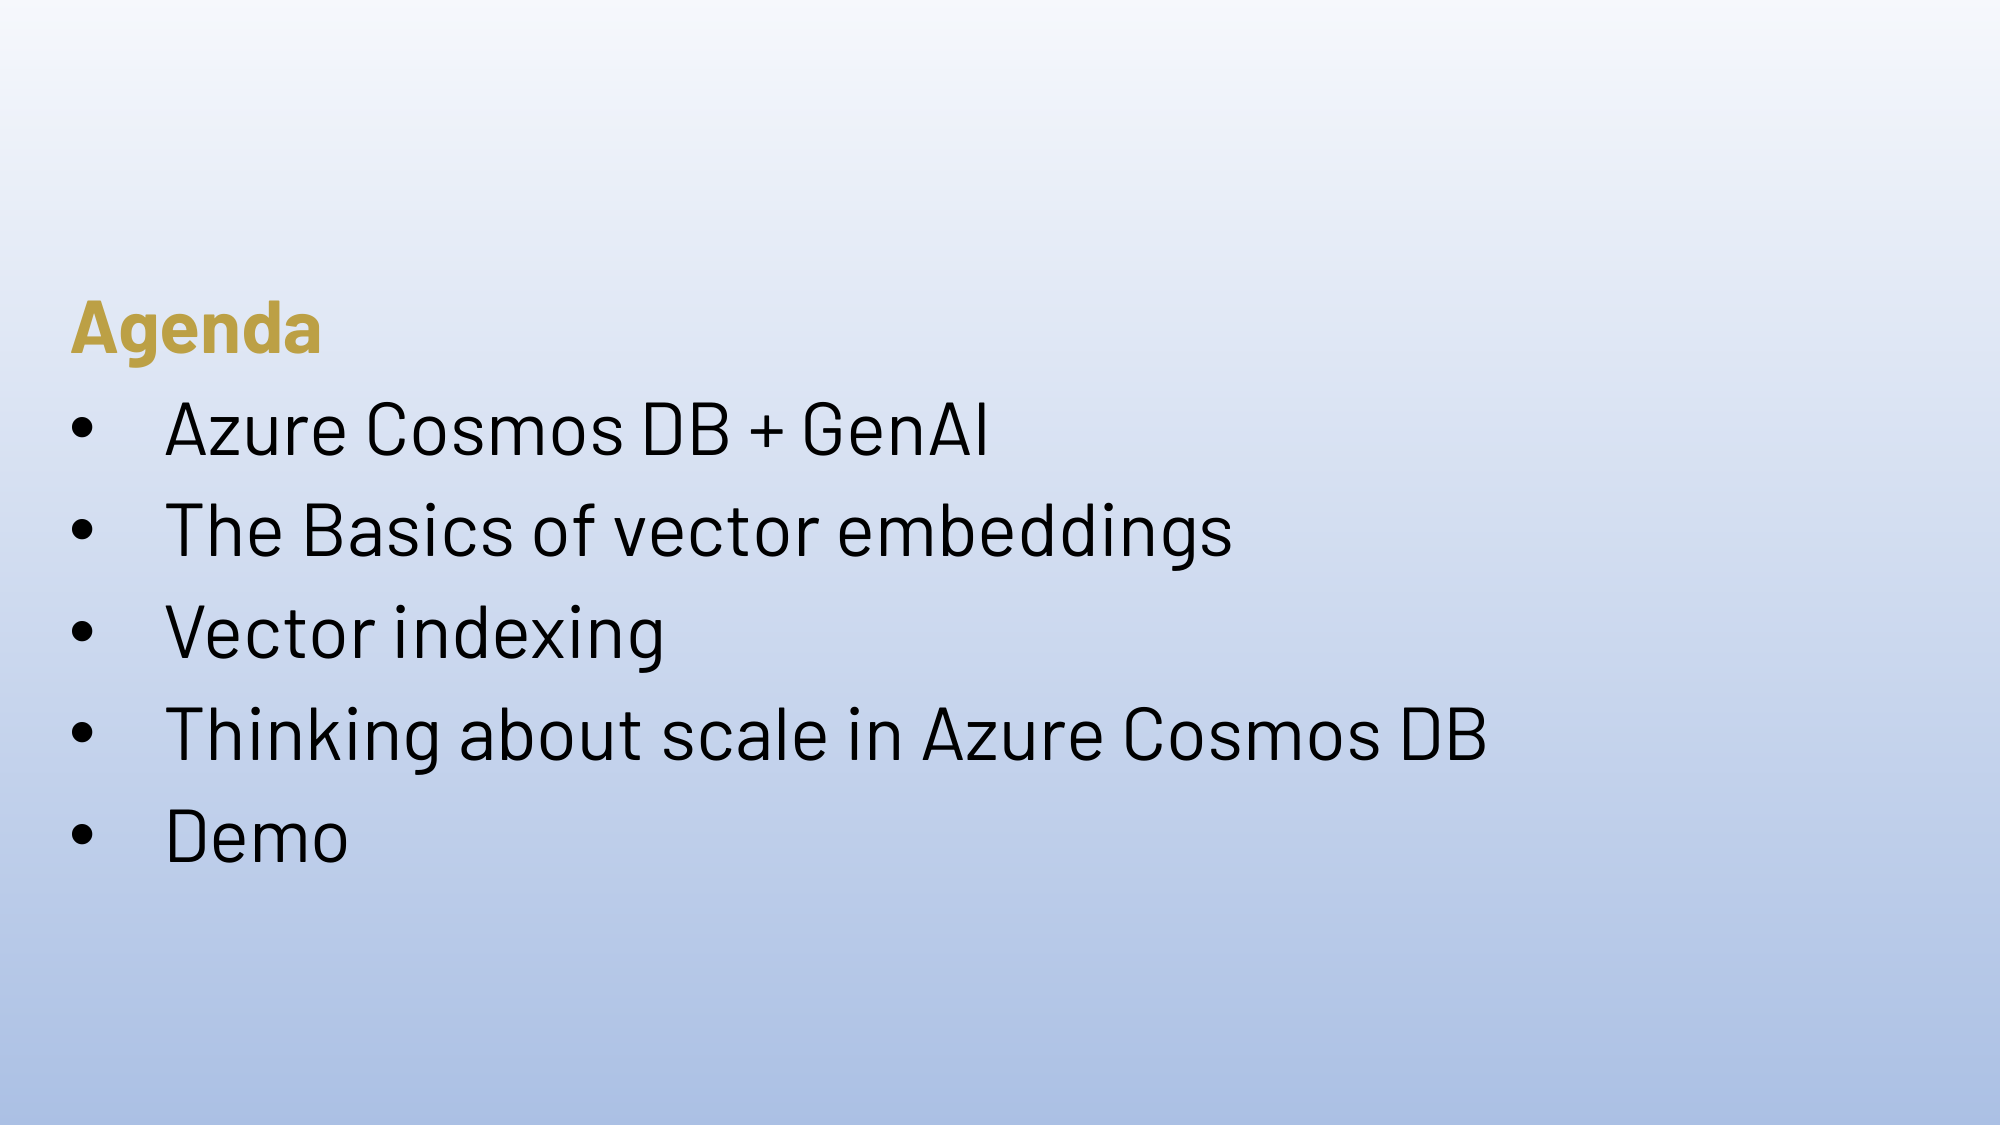

Agenda
Azure Cosmos DB + GenAI
The Basics of vector embeddings
Vector indexing
Thinking about scale in Azure Cosmos DB
Demo